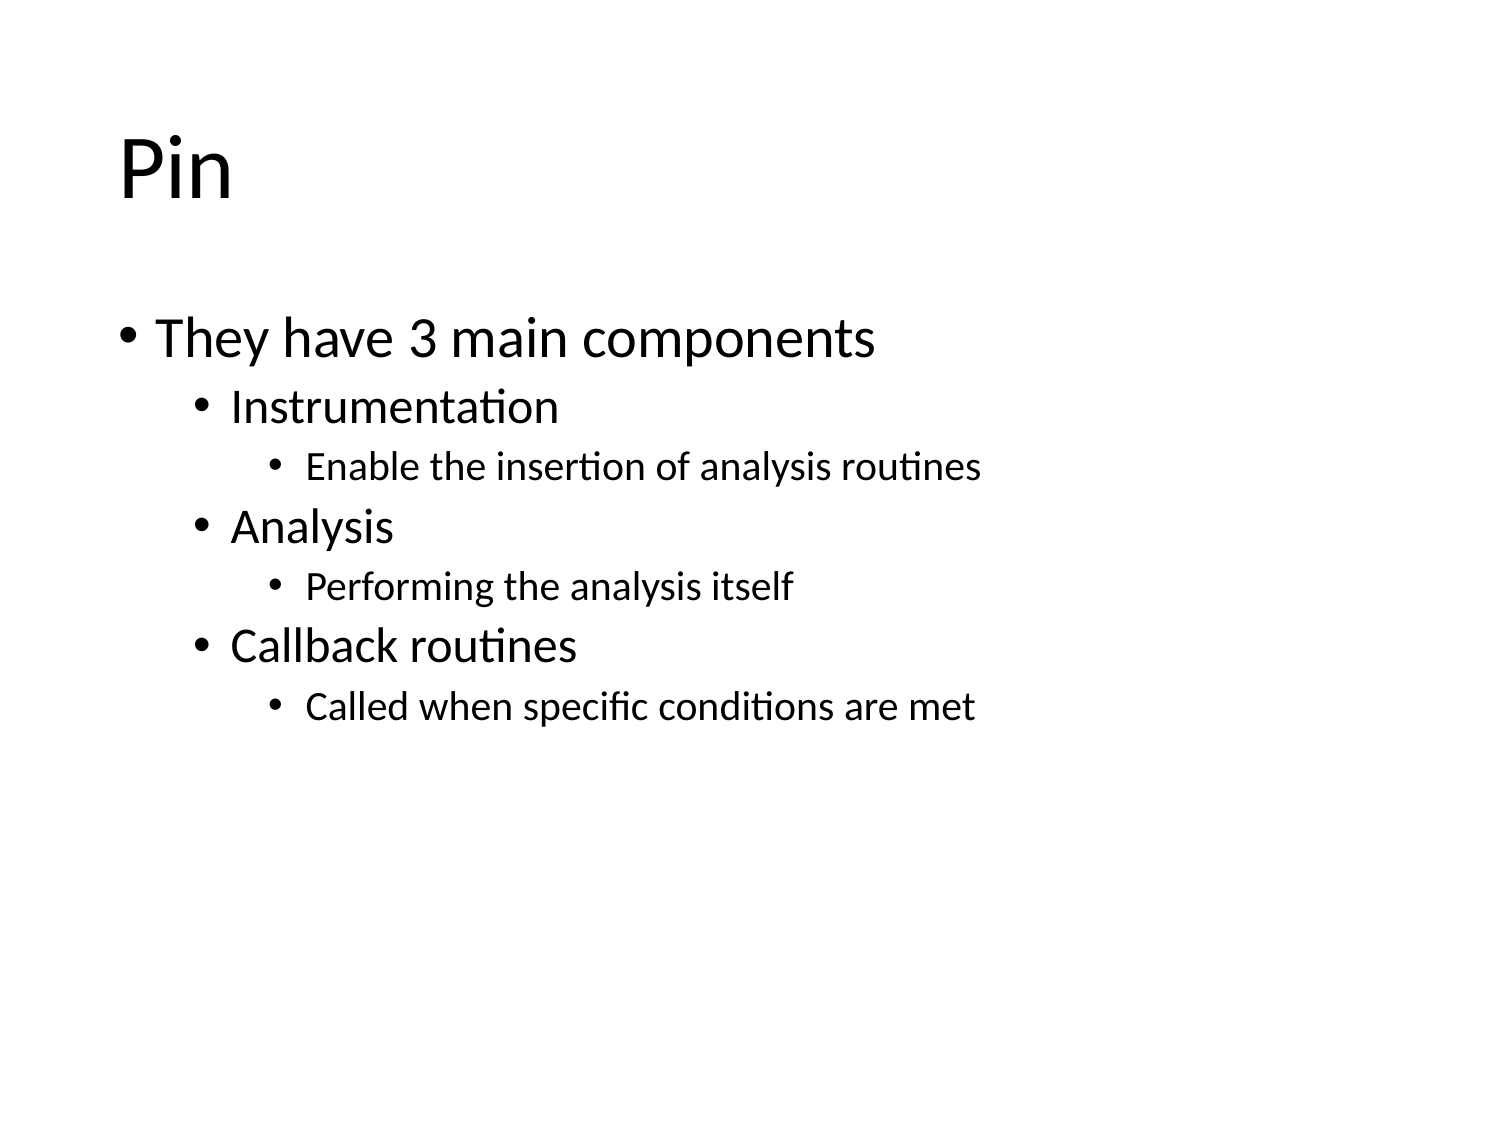

# Pin
They have 3 main components
Instrumentation
Enable the insertion of analysis routines
Analysis
Performing the analysis itself
Callback routines
Called when specific conditions are met